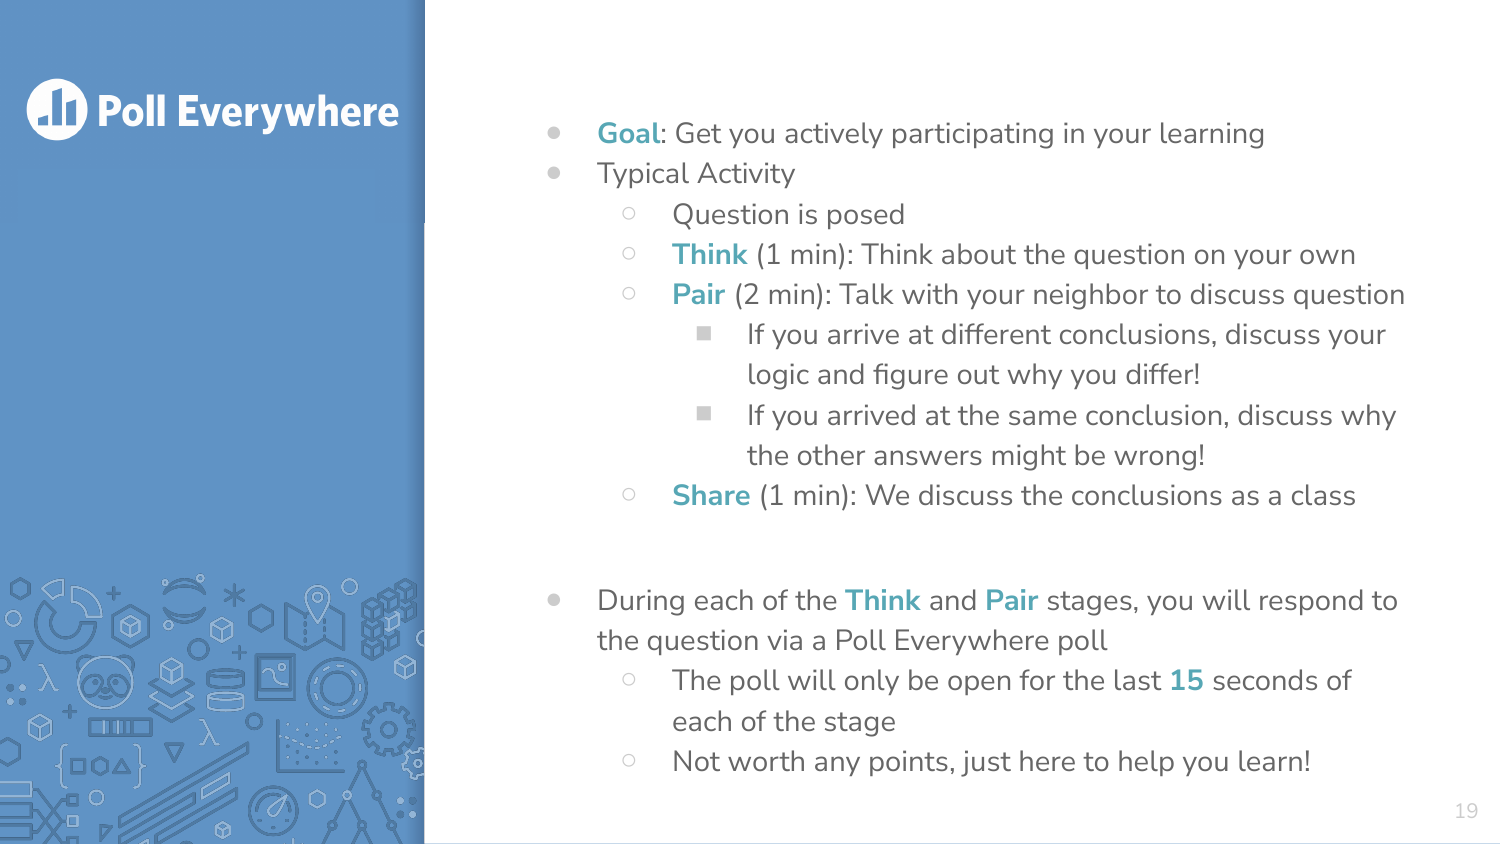

Goal: Get you actively participating in your learning
Typical Activity
Question is posed
Think (1 min): Think about the question on your own
Pair (2 min): Talk with your neighbor to discuss question
If you arrive at different conclusions, discuss your logic and figure out why you differ!
If you arrived at the same conclusion, discuss why the other answers might be wrong!
Share (1 min): We discuss the conclusions as a class

During each of the Think and Pair stages, you will respond to the question via a Poll Everywhere poll
The poll will only be open for the last 15 seconds of each of the stage
Not worth any points, just here to help you learn!

19